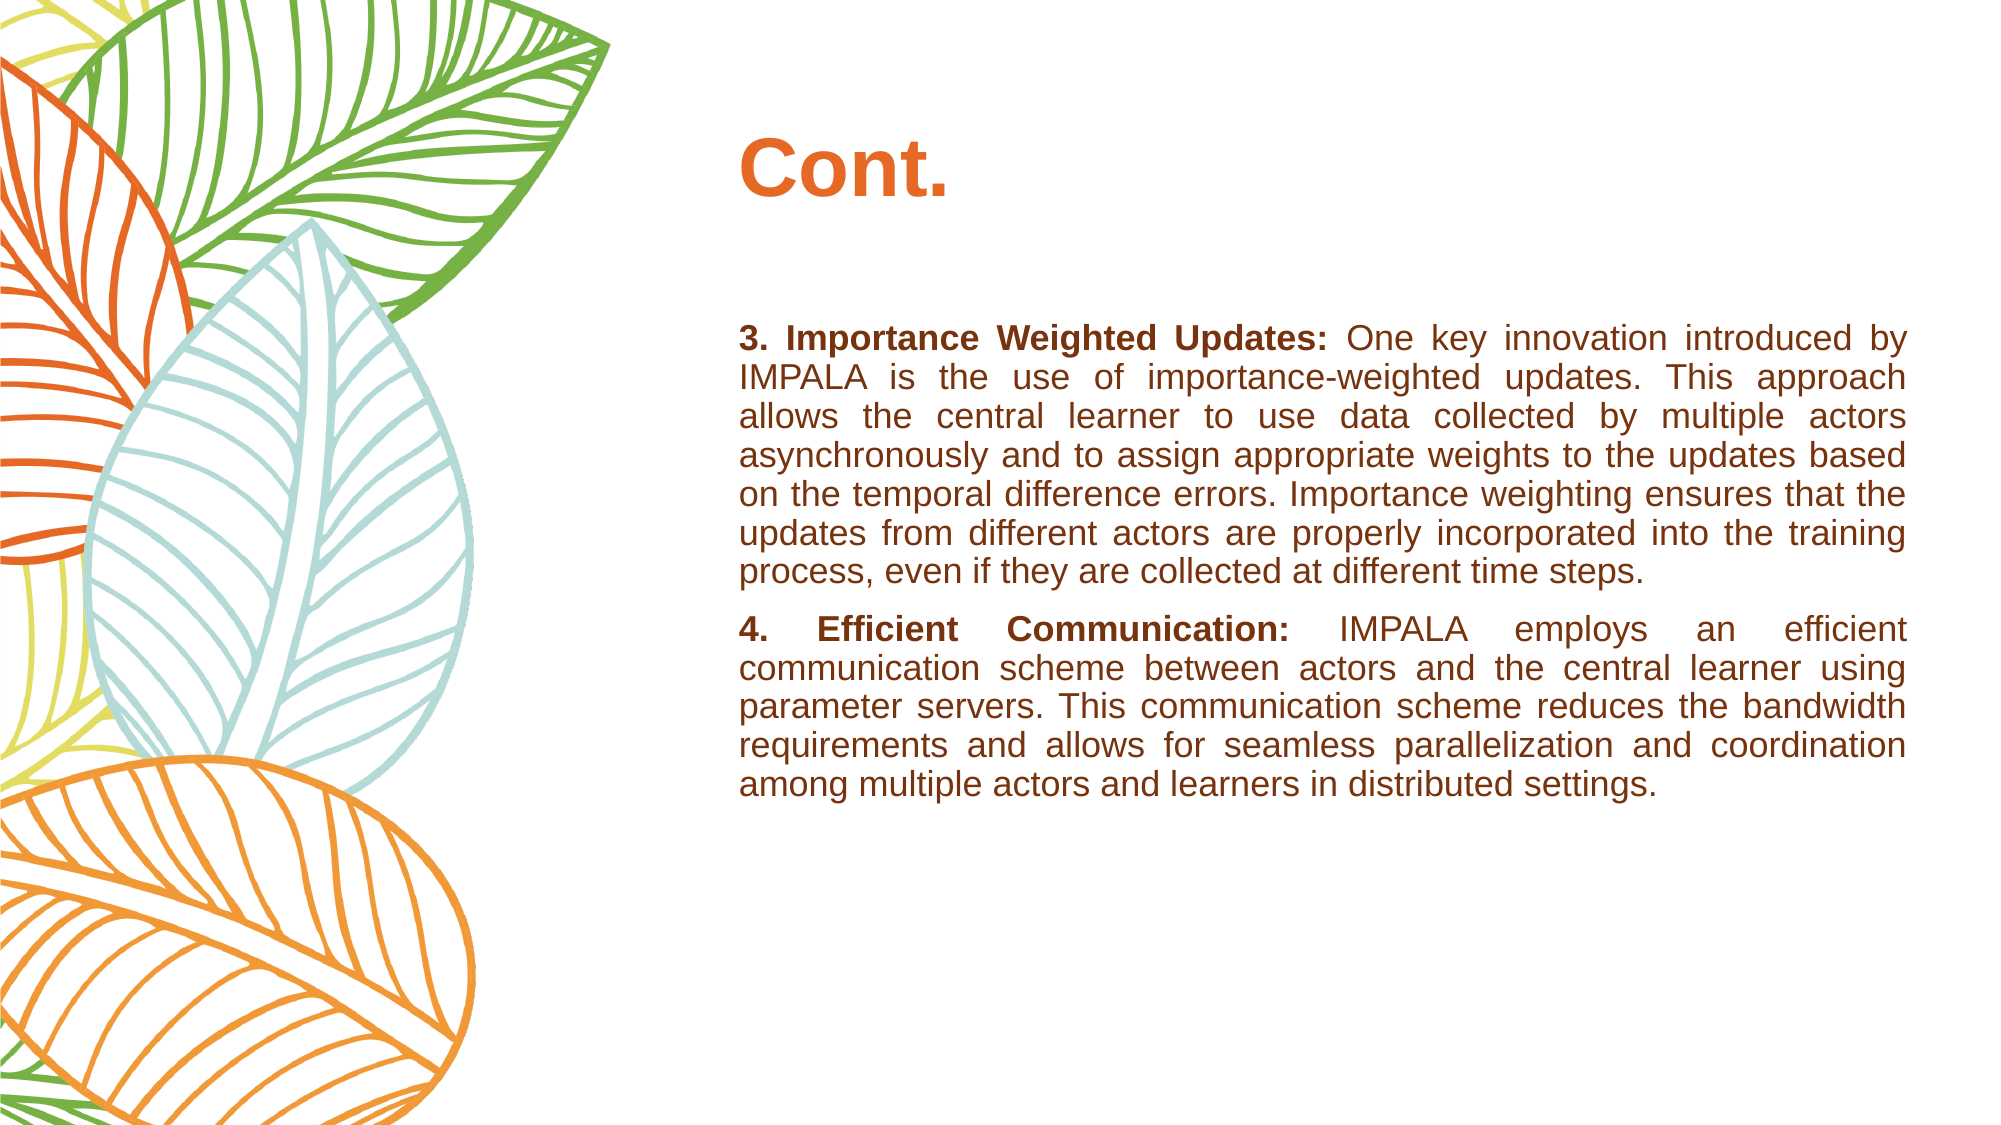

# Cont.
3. Importance Weighted Updates: One key innovation introduced by IMPALA is the use of importance-weighted updates. This approach allows the central learner to use data collected by multiple actors asynchronously and to assign appropriate weights to the updates based on the temporal difference errors. Importance weighting ensures that the updates from different actors are properly incorporated into the training process, even if they are collected at different time steps.
4. Efficient Communication: IMPALA employs an efficient communication scheme between actors and the central learner using parameter servers. This communication scheme reduces the bandwidth requirements and allows for seamless parallelization and coordination among multiple actors and learners in distributed settings.